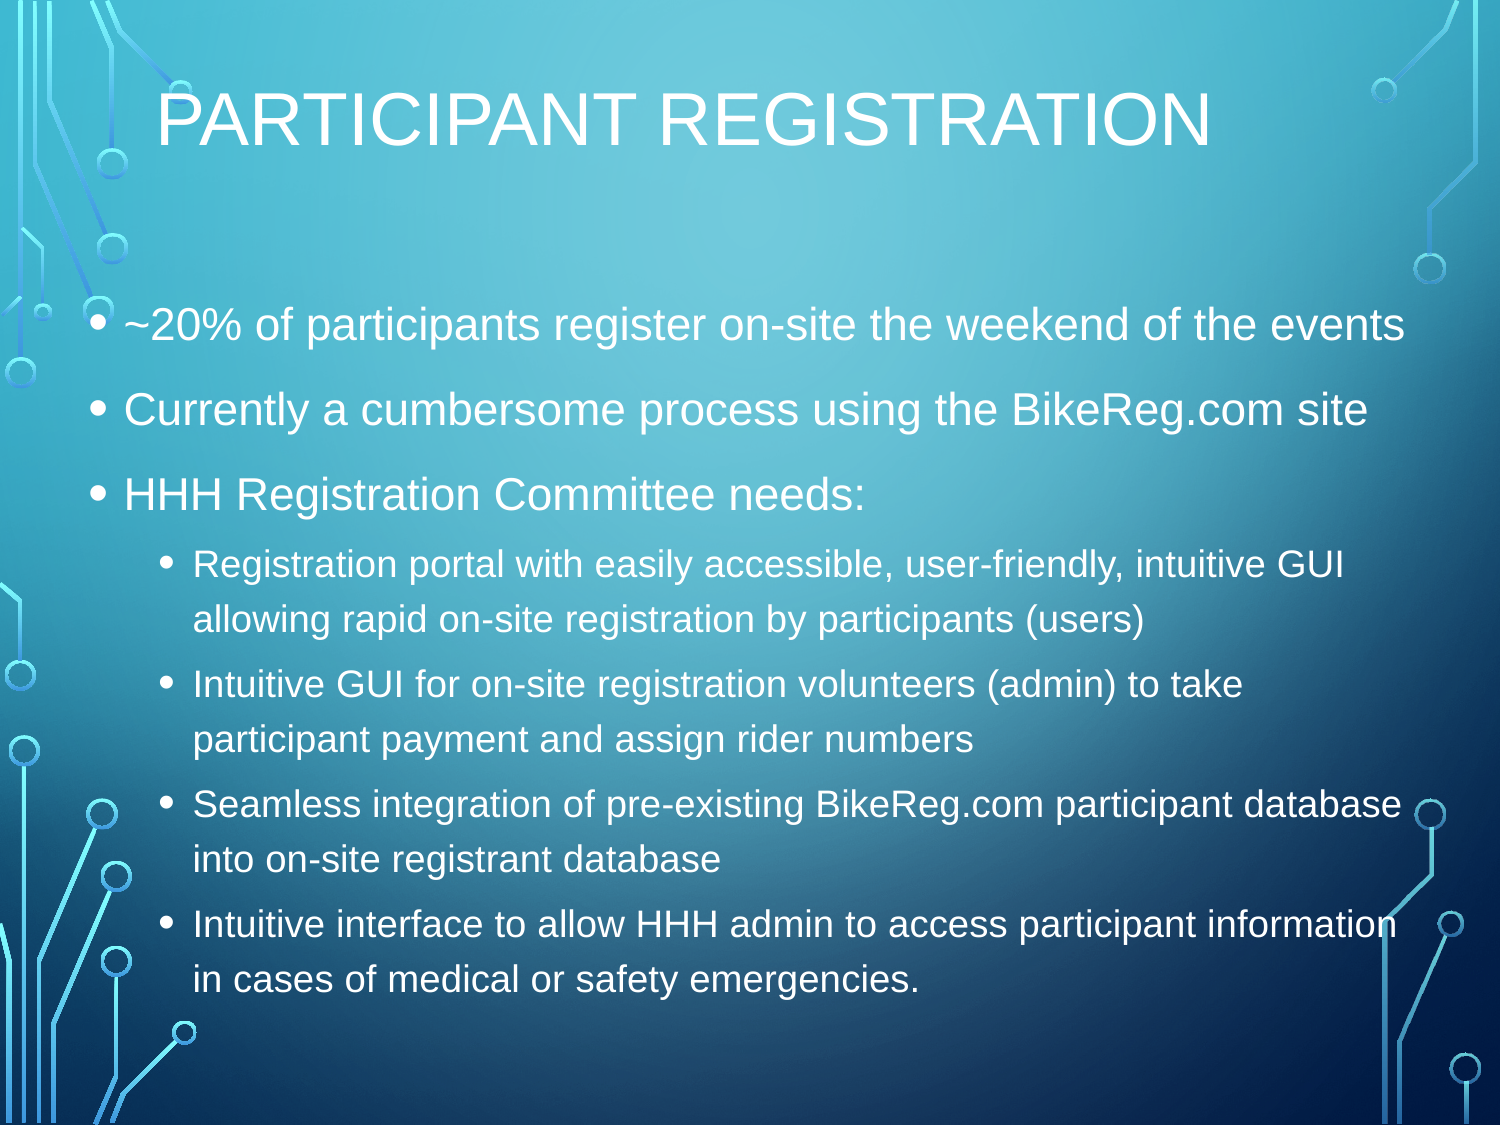

# participant registration
~20% of participants register on-site the weekend of the events
Currently a cumbersome process using the BikeReg.com site
HHH Registration Committee needs:
Registration portal with easily accessible, user-friendly, intuitive GUI allowing rapid on-site registration by participants (users)
Intuitive GUI for on-site registration volunteers (admin) to take participant payment and assign rider numbers
Seamless integration of pre-existing BikeReg.com participant database into on-site registrant database
Intuitive interface to allow HHH admin to access participant information in cases of medical or safety emergencies.